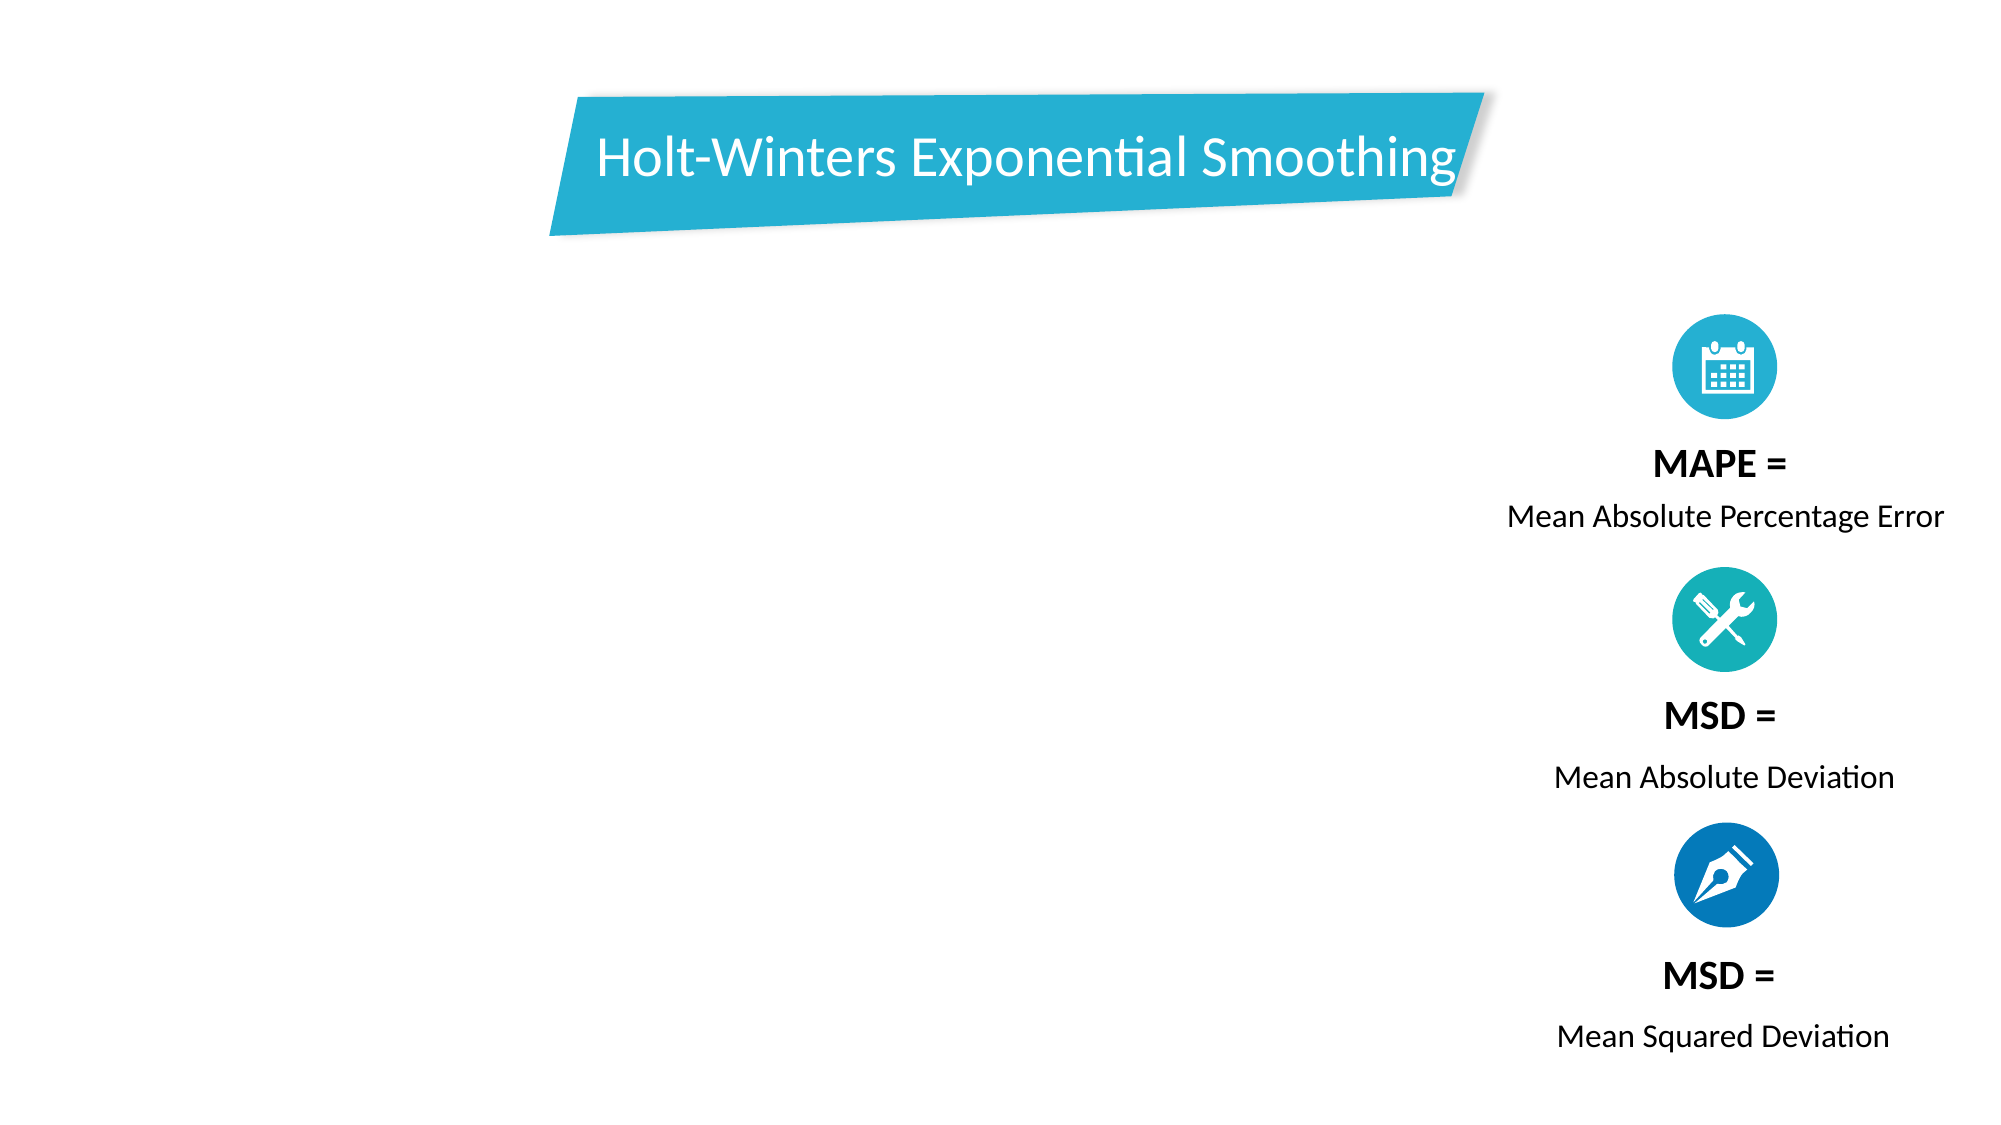

Holt-Winters Exponential Smoothing

MAPE =
Mean Absolute Percentage Error

MSD =
Mean Absolute Deviation

MSD =
Mean Squared Deviation